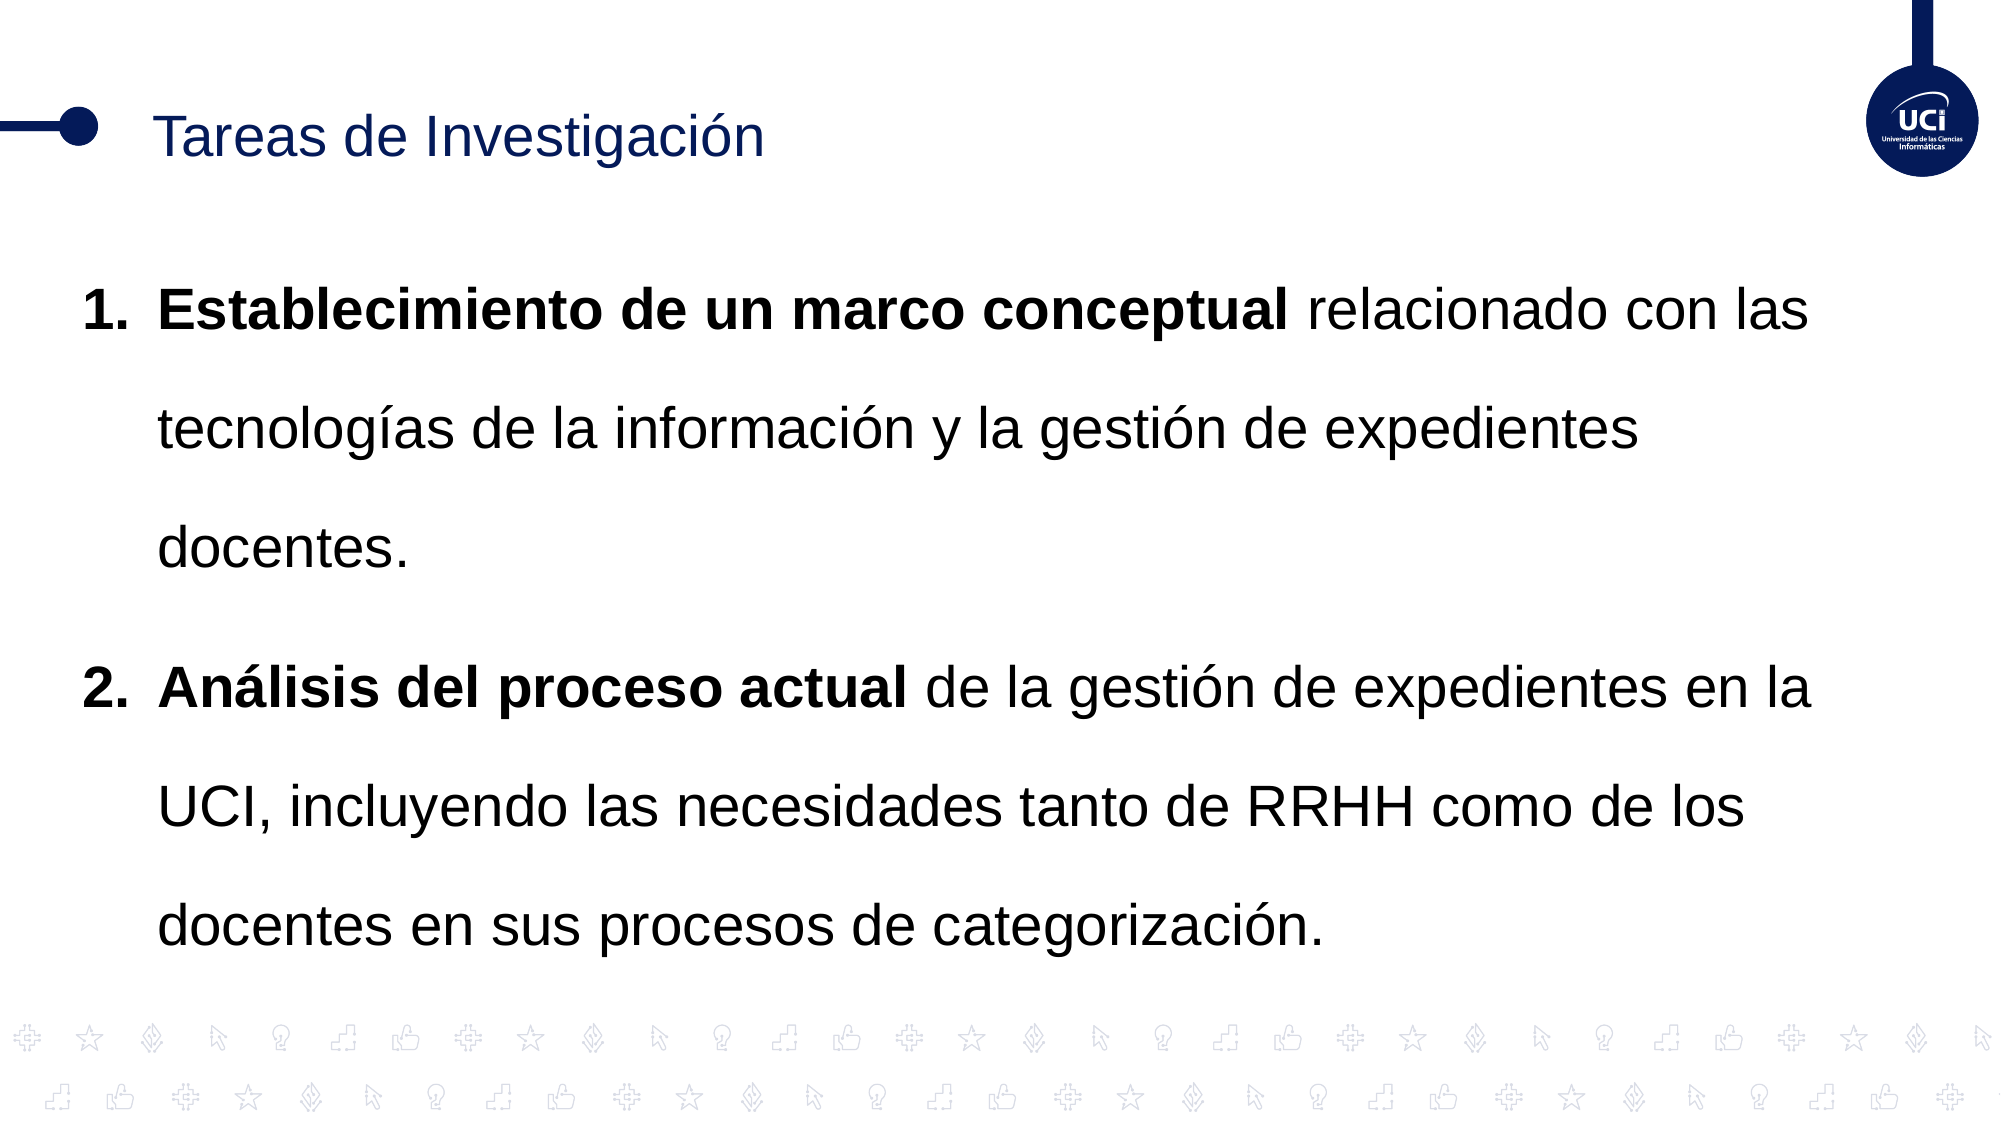

# Tareas de Investigación
Establecimiento de un marco conceptual relacionado con las tecnologías de la información y la gestión de expedientes docentes.
Análisis del proceso actual de la gestión de expedientes en la UCI, incluyendo las necesidades tanto de RRHH como de los docentes en sus procesos de categorización.